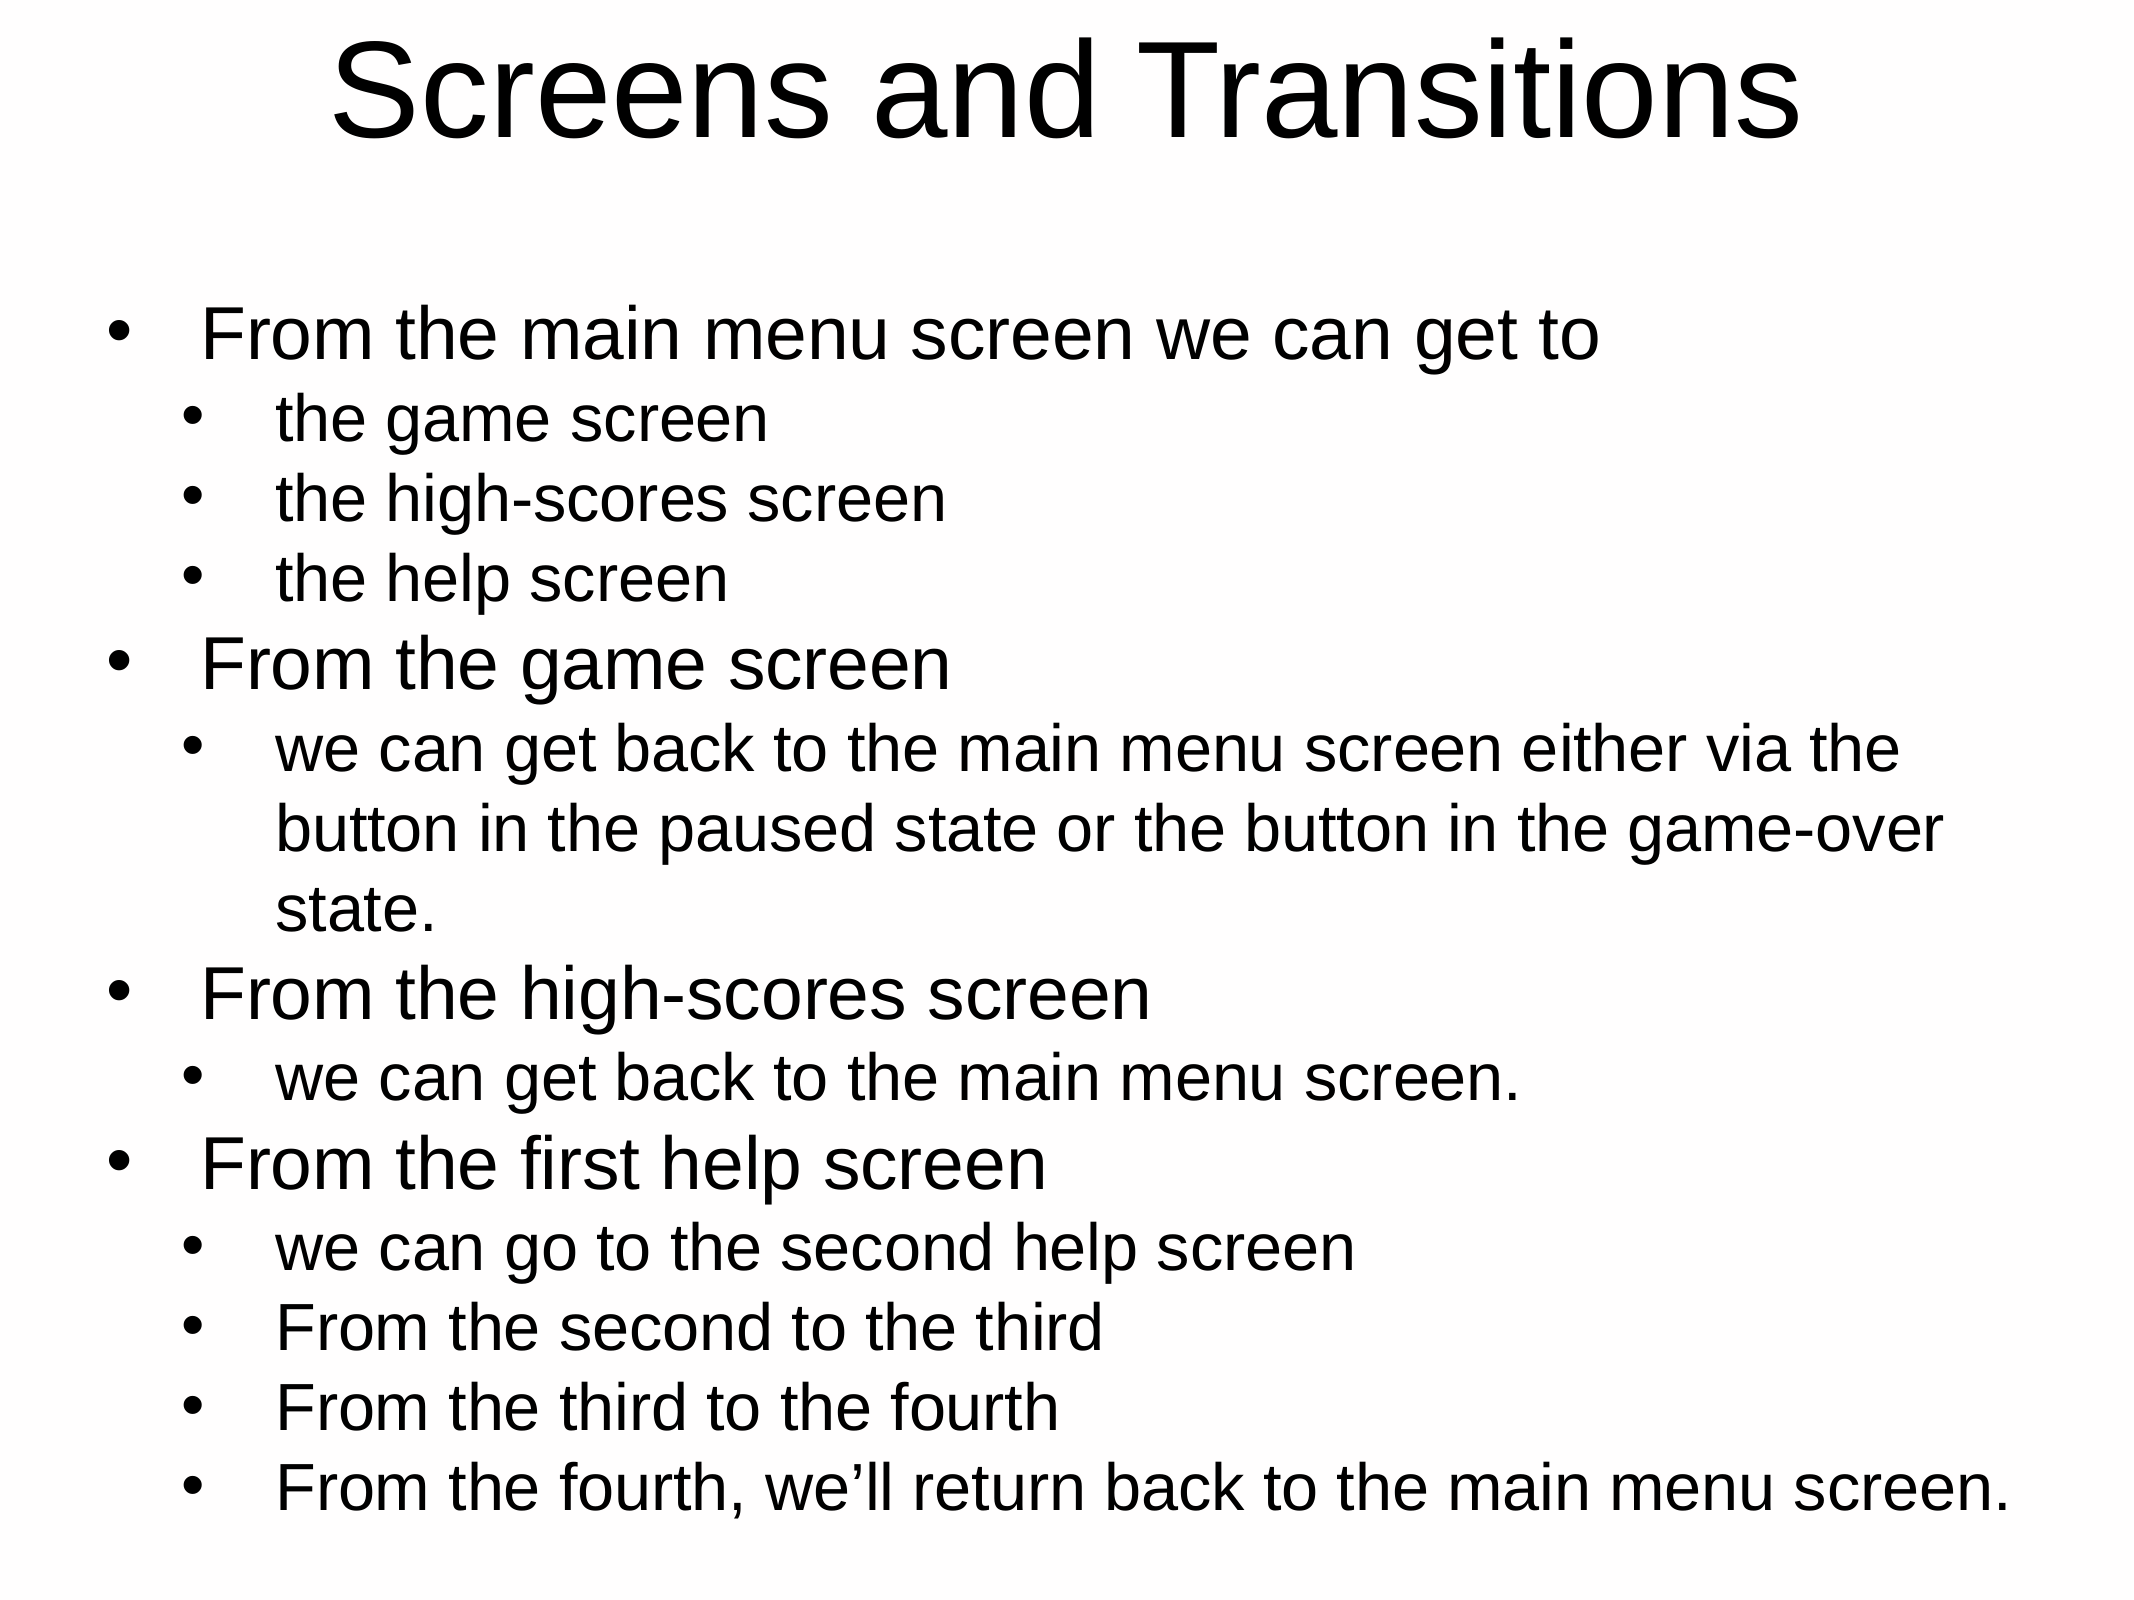

# Screens and Transitions
From the main menu screen we can get to
the game screen
the high-scores screen
the help screen
From the game screen
we can get back to the main menu screen either via the button in the paused state or the button in the game-over state.
From the high-scores screen
we can get back to the main menu screen.
From the first help screen
we can go to the second help screen
From the second to the third
From the third to the fourth
From the fourth, we’ll return back to the main menu screen.